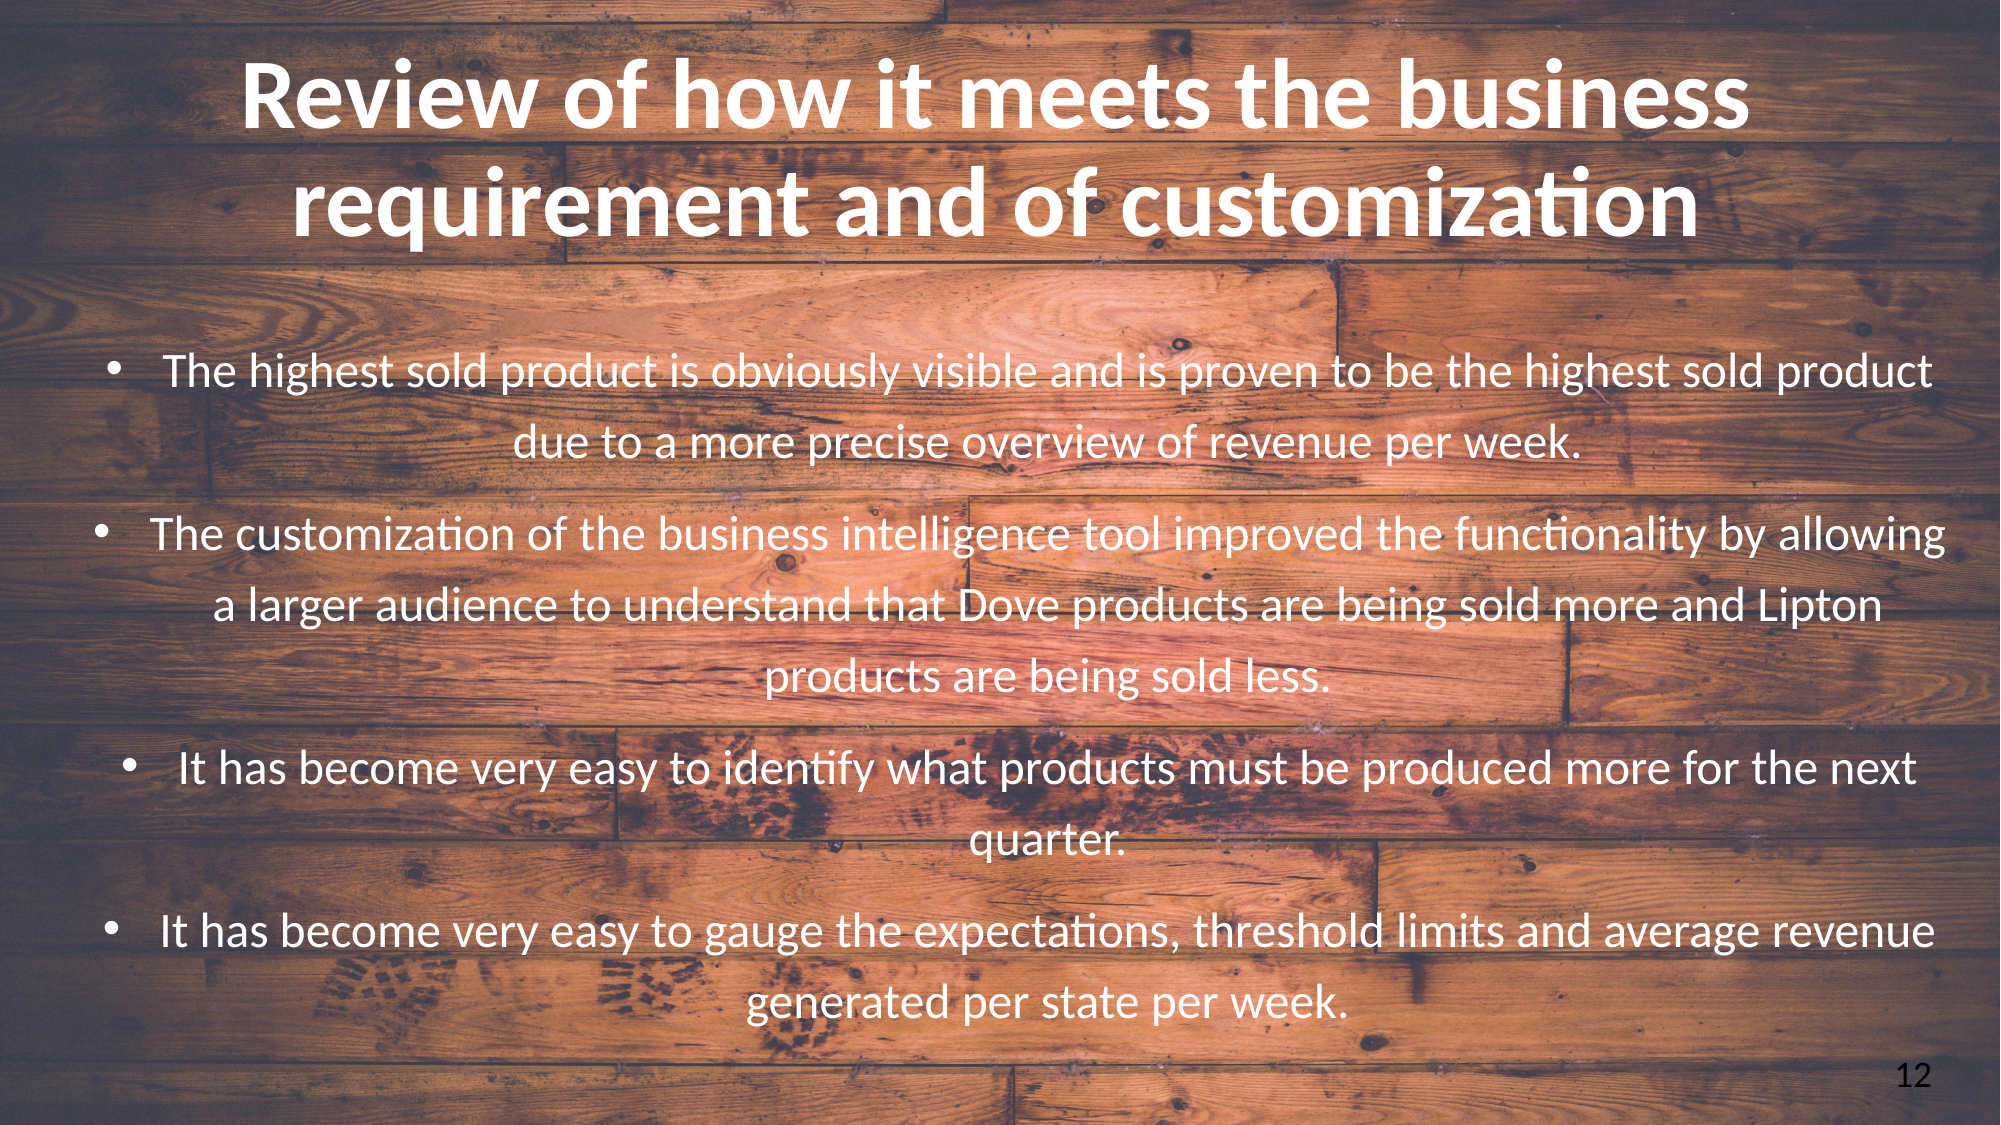

# Review of how it meets the business requirement and of customization
The highest sold product is obviously visible and is proven to be the highest sold product due to a more precise overview of revenue per week.
The customization of the business intelligence tool improved the functionality by allowing a larger audience to understand that Dove products are being sold more and Lipton products are being sold less.
It has become very easy to identify what products must be produced more for the next quarter.
It has become very easy to gauge the expectations, threshold limits and average revenue generated per state per week.
12